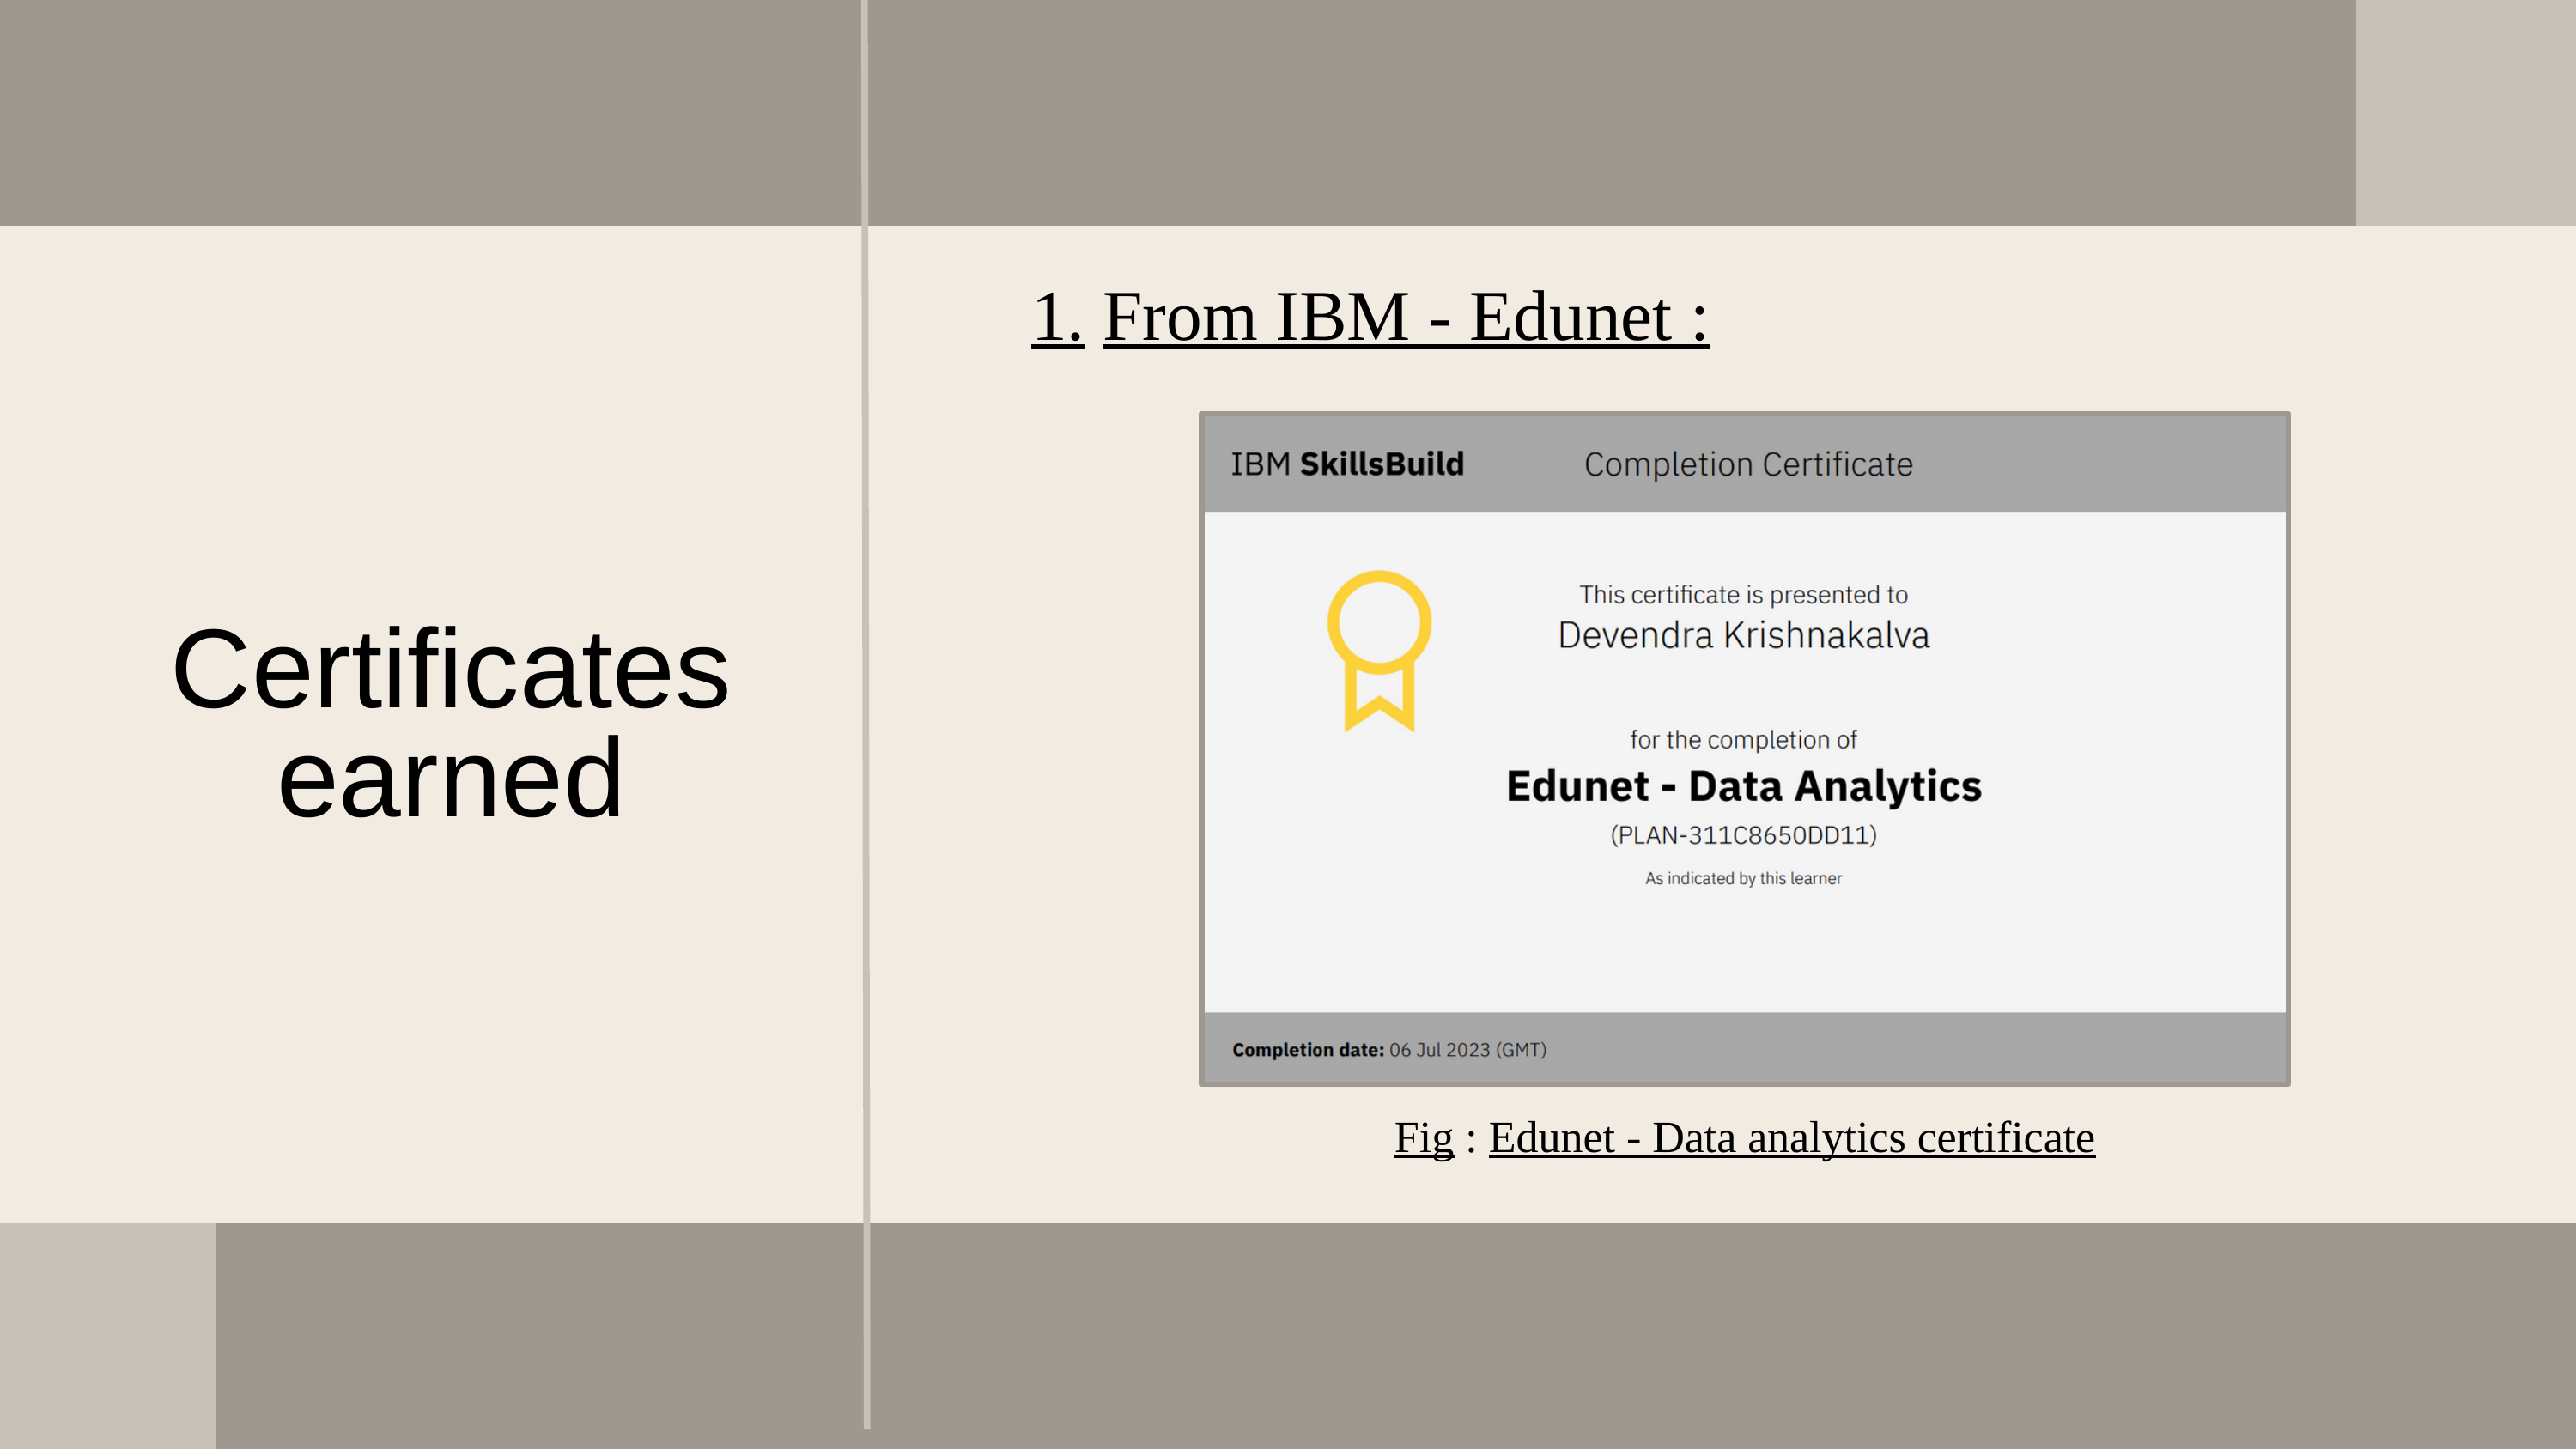

1. From IBM - Edunet :

Certificates
earned
Fig : Edunet - Data analytics certificate